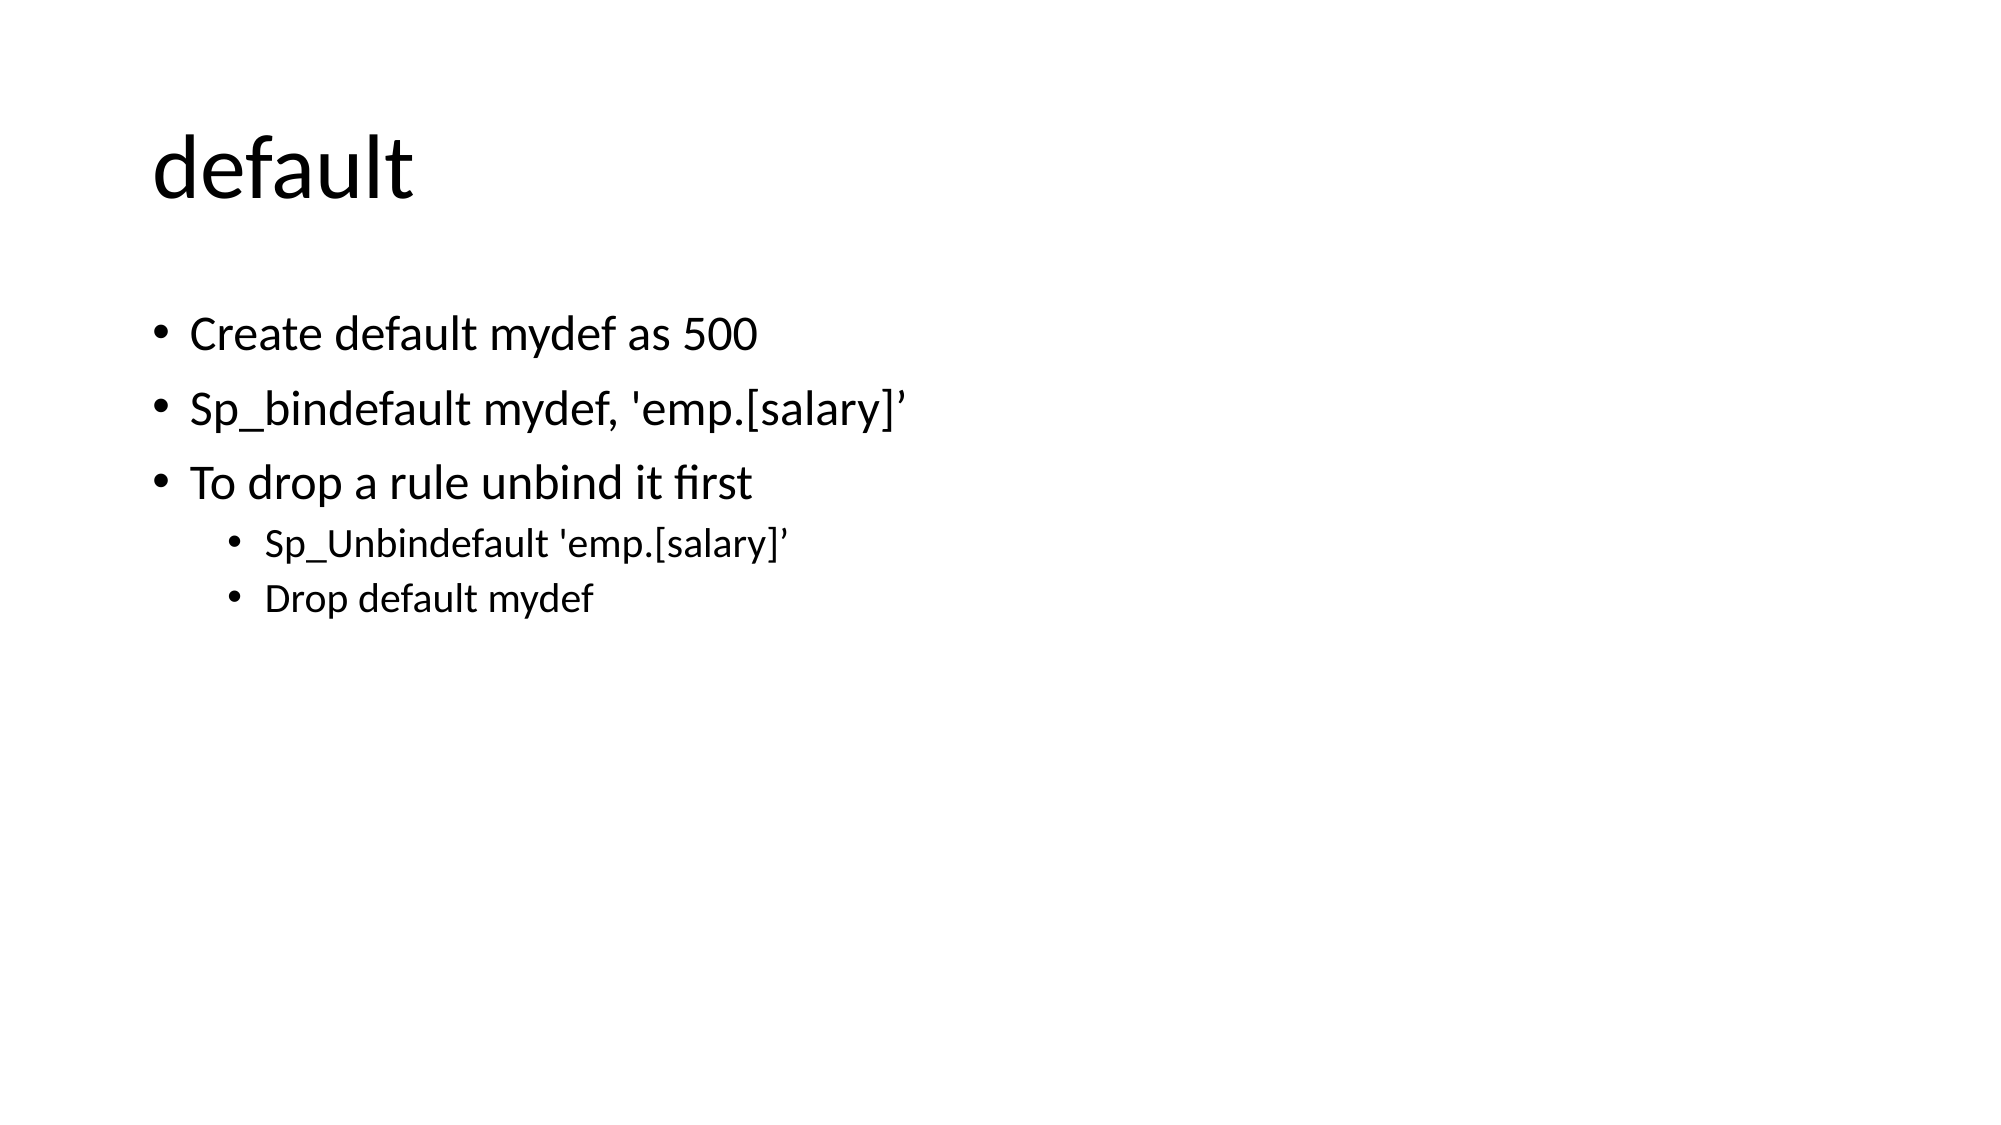

# default
Create default mydef as 500
Sp_bindefault mydef, 'emp.[salary]’
To drop a rule unbind it first
Sp_Unbindefault 'emp.[salary]’
Drop default mydef